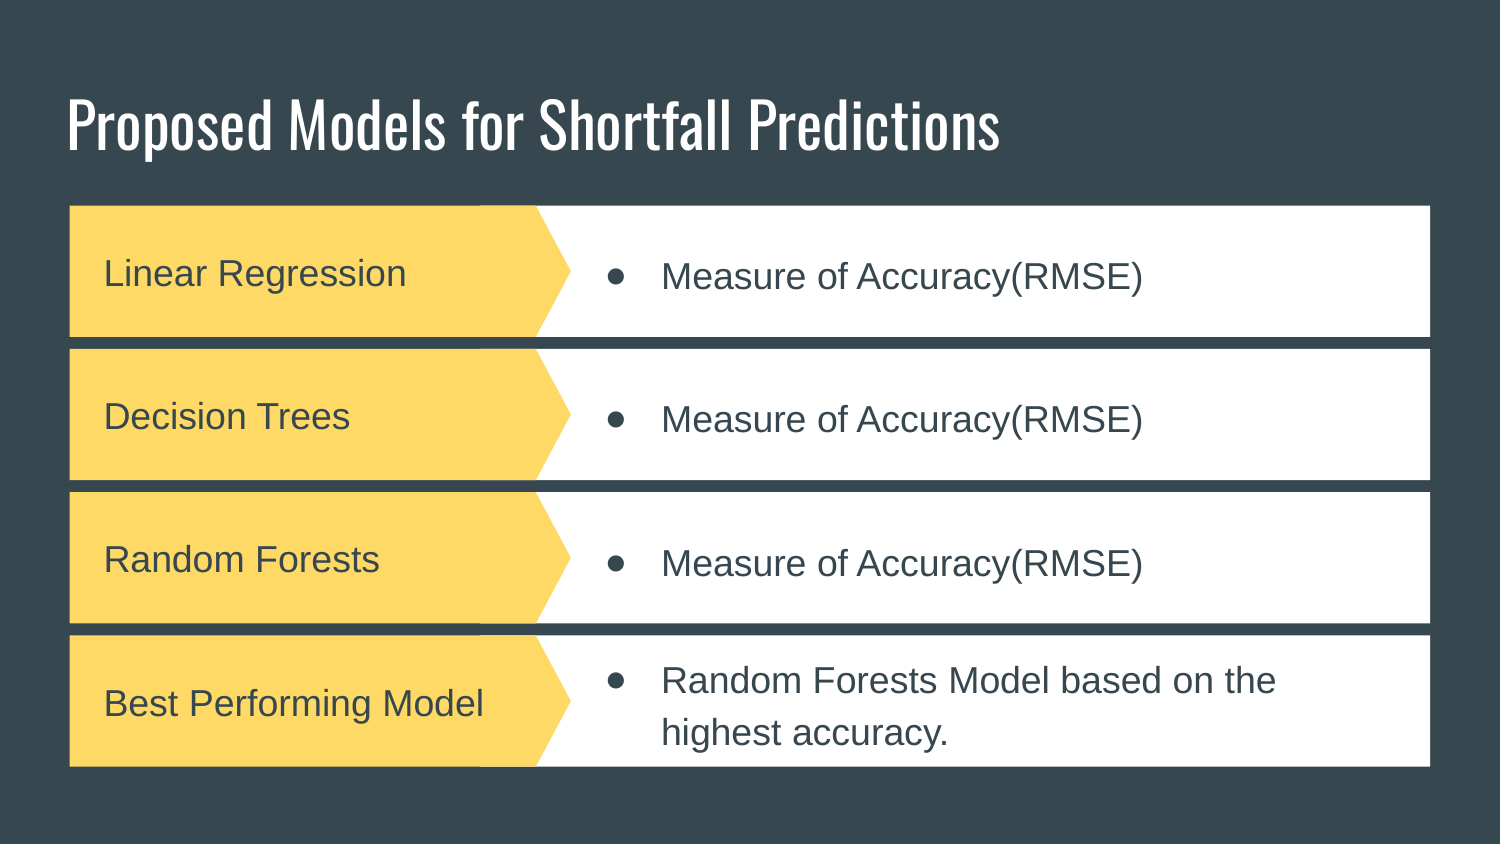

# Proposed Models for Shortfall Predictions

Measure of Accuracy(RMSE)
Linear Regression

Decision Trees
Measure of Accuracy(RMSE)

Random Forests
Measure of Accuracy(RMSE)
Best Performing Model

Random Forests Model based on the highest accuracy.